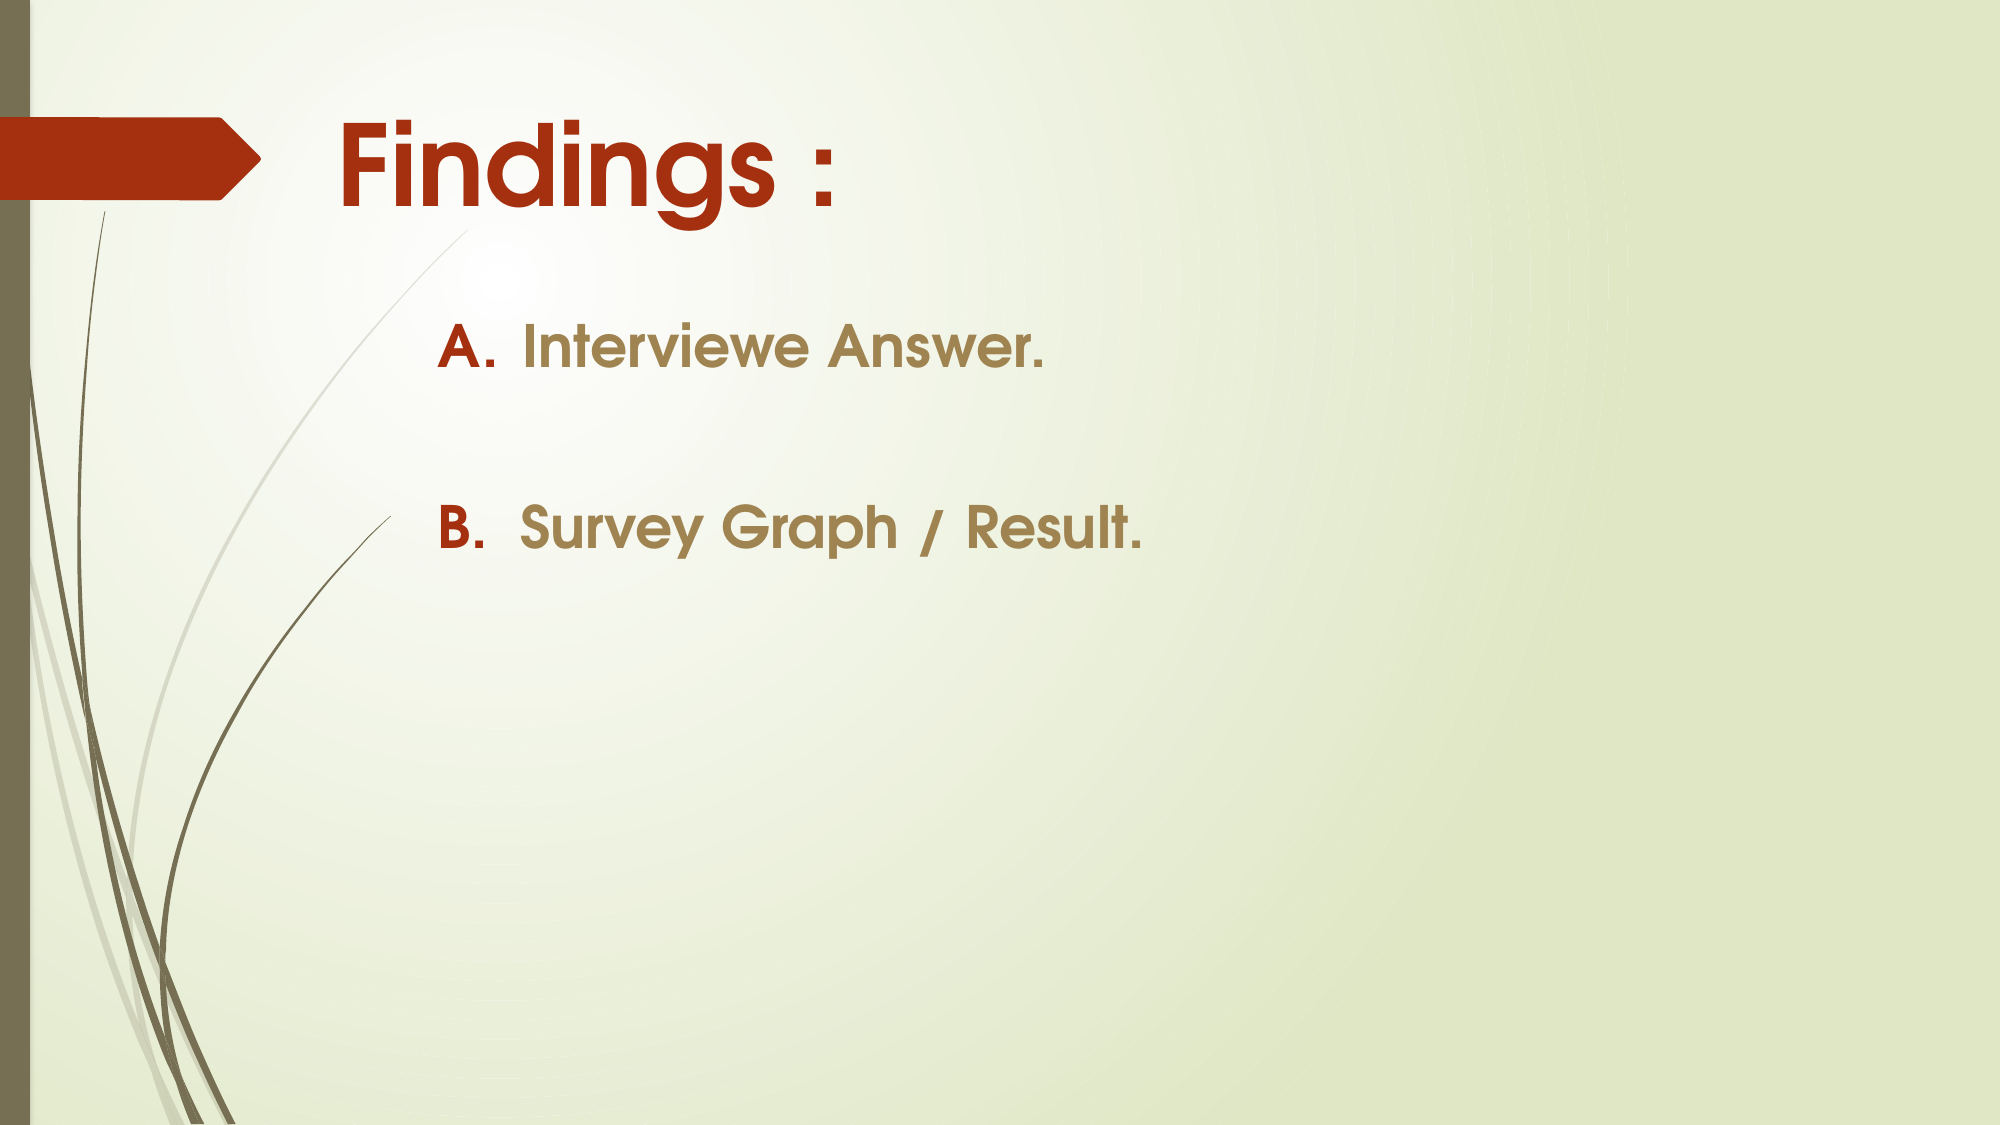

# Findings :
Interviewe Answer.

B.  Survey Graph / Result.